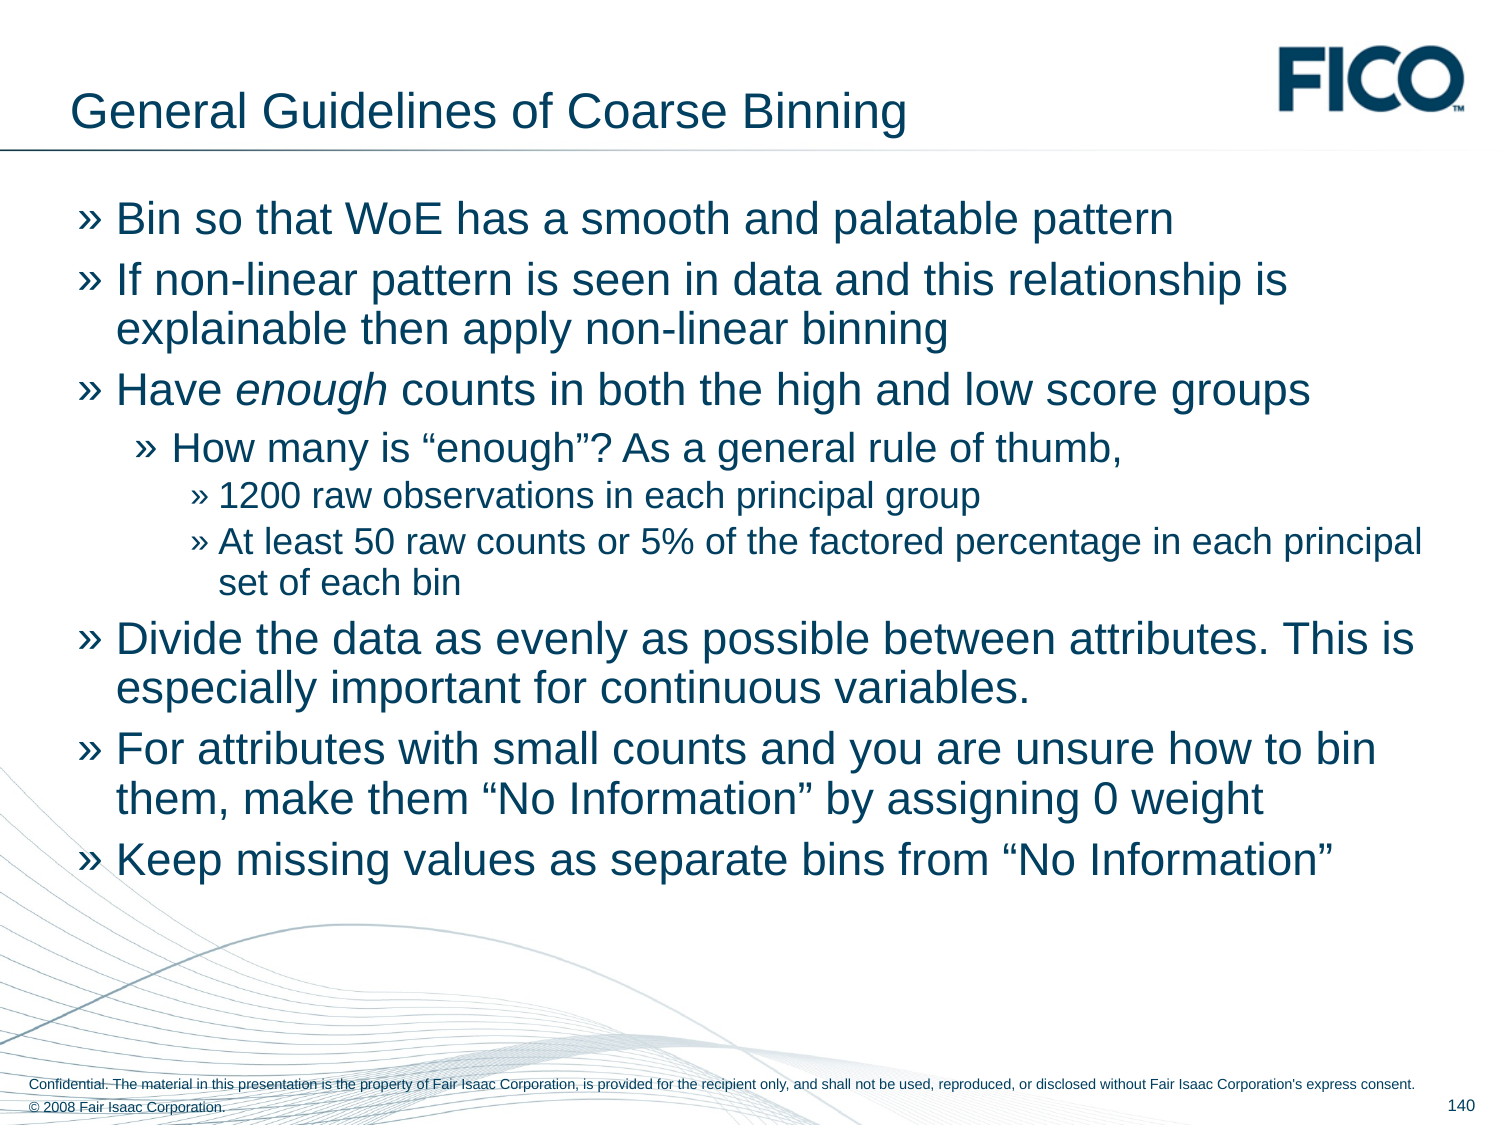

# General Guidelines of Coarse Binning
Bin so that WoE has a smooth and palatable pattern
If non-linear pattern is seen in data and this relationship is explainable then apply non-linear binning
Have enough counts in both the high and low score groups
How many is “enough”? As a general rule of thumb,
1200 raw observations in each principal group
At least 50 raw counts or 5% of the factored percentage in each principal set of each bin
Divide the data as evenly as possible between attributes. This is especially important for continuous variables.
For attributes with small counts and you are unsure how to bin them, make them “No Information” by assigning 0 weight
Keep missing values as separate bins from “No Information”